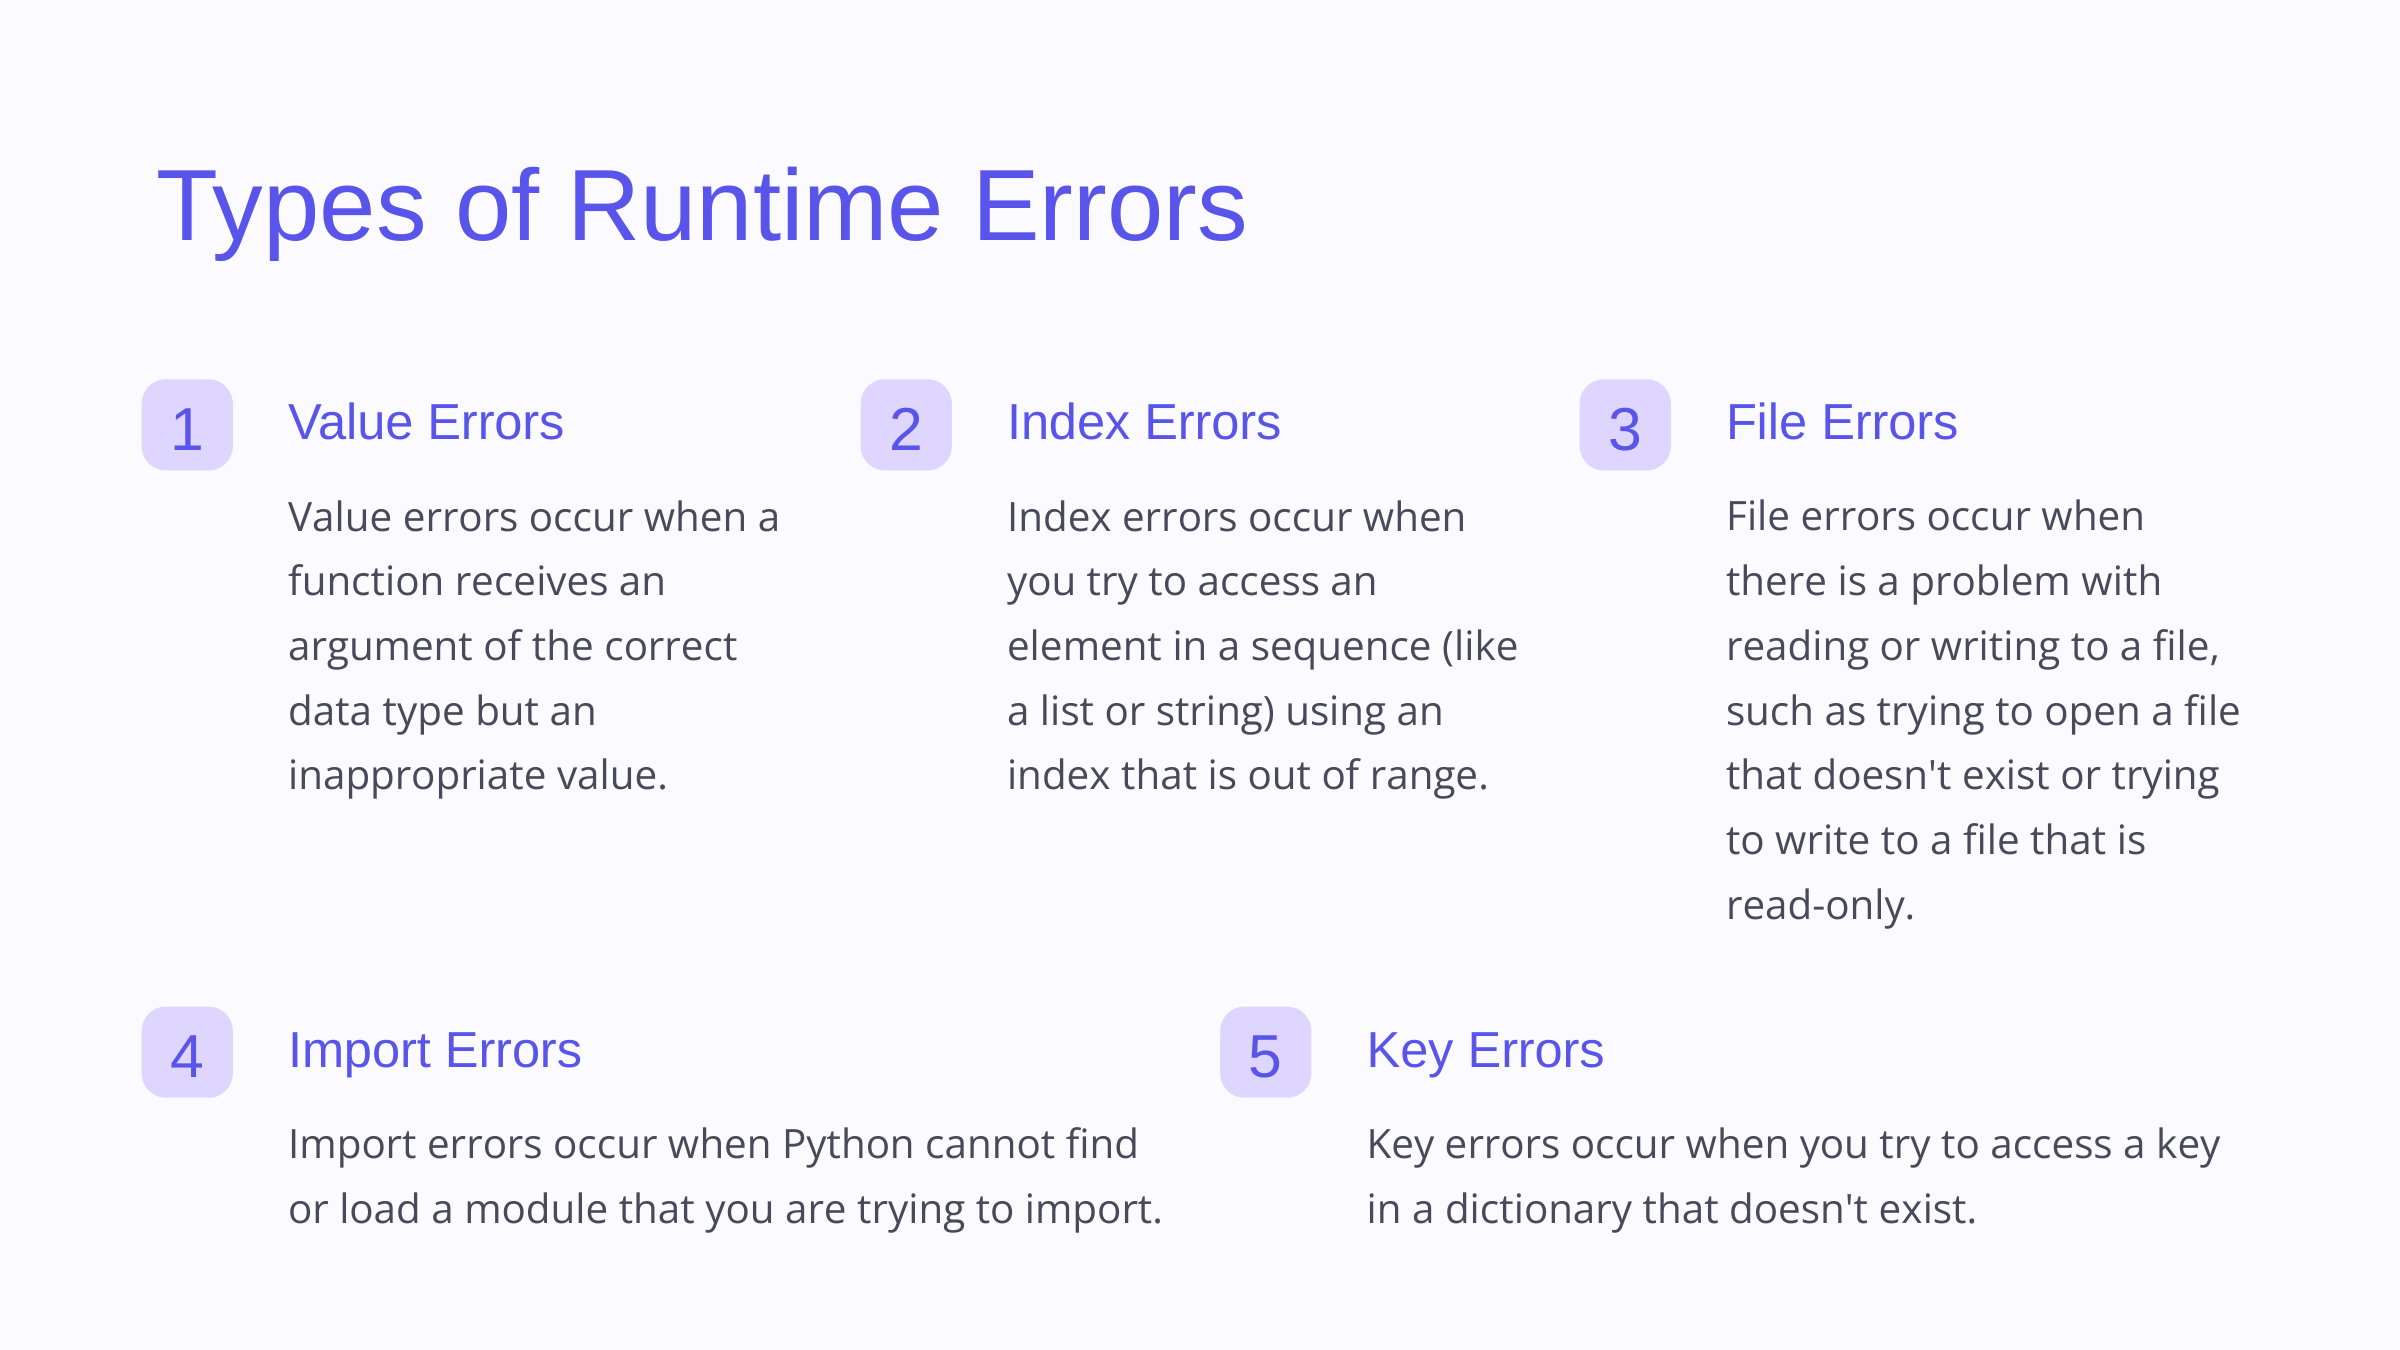

Types of Runtime Errors

Value Errors

Index Errors

File Errors
1
2
3
Value errors occur when a function receives an argument of the correct data type but an inappropriate value.
Index errors occur when you try to access an element in a sequence (like a list or string) using an index that is out of range.
File errors occur when there is a problem with reading or writing to a file, such as trying to open a file that doesn't exist or trying to write to a file that is read-only.

Import Errors

Key Errors
4
5
Import errors occur when Python cannot find or load a module that you are trying to import.
Key errors occur when you try to access a key in a dictionary that doesn't exist.